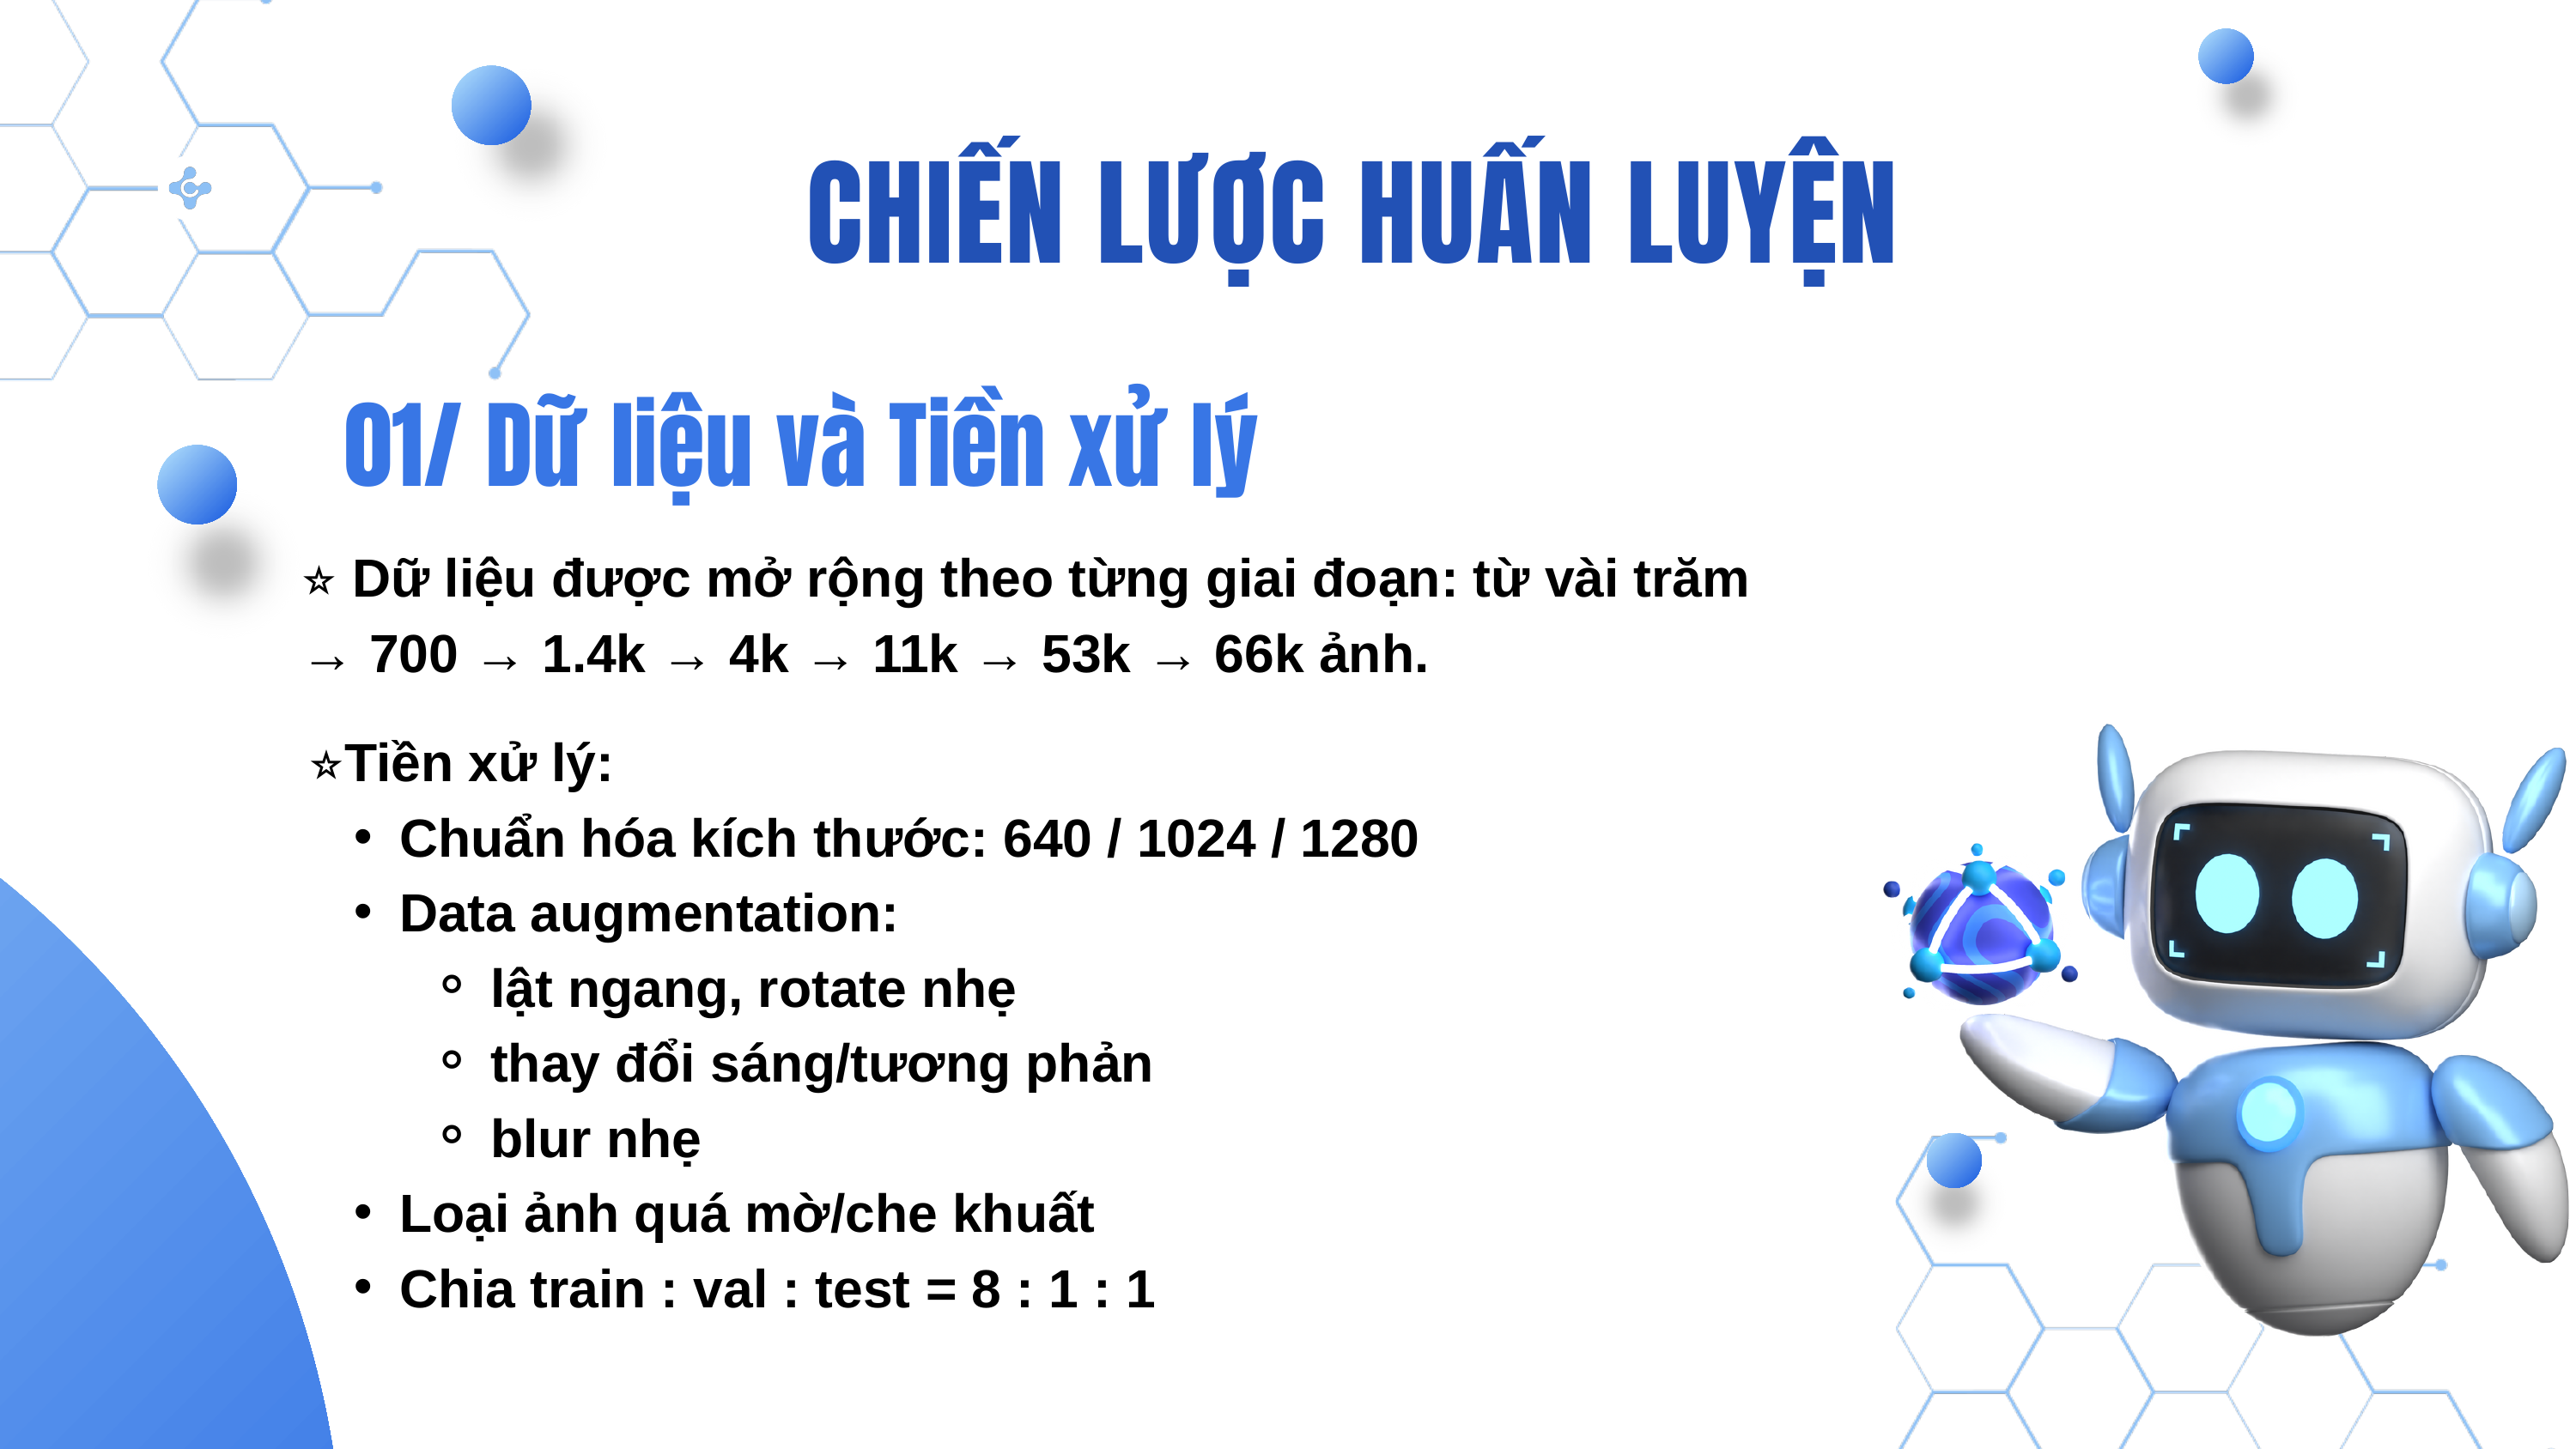

CHIẾN LƯỢC HUẤN LUYỆN

01/ Dữ liệu và Tiền xử lý

⭐ Dữ liệu được mở rộng theo từng giai đoạn: từ vài trăm → 700 → 1.4k → 4k → 11k → 53k → 66k ảnh.

⭐Tiền xử lý:
Chuẩn hóa kích thước: 640 / 1024 / 1280
Data augmentation:
lật ngang, rotate nhẹ
thay đổi sáng/tương phản
blur nhẹ
Loại ảnh quá mờ/che khuất
Chia train : val : test = 8 : 1 : 1